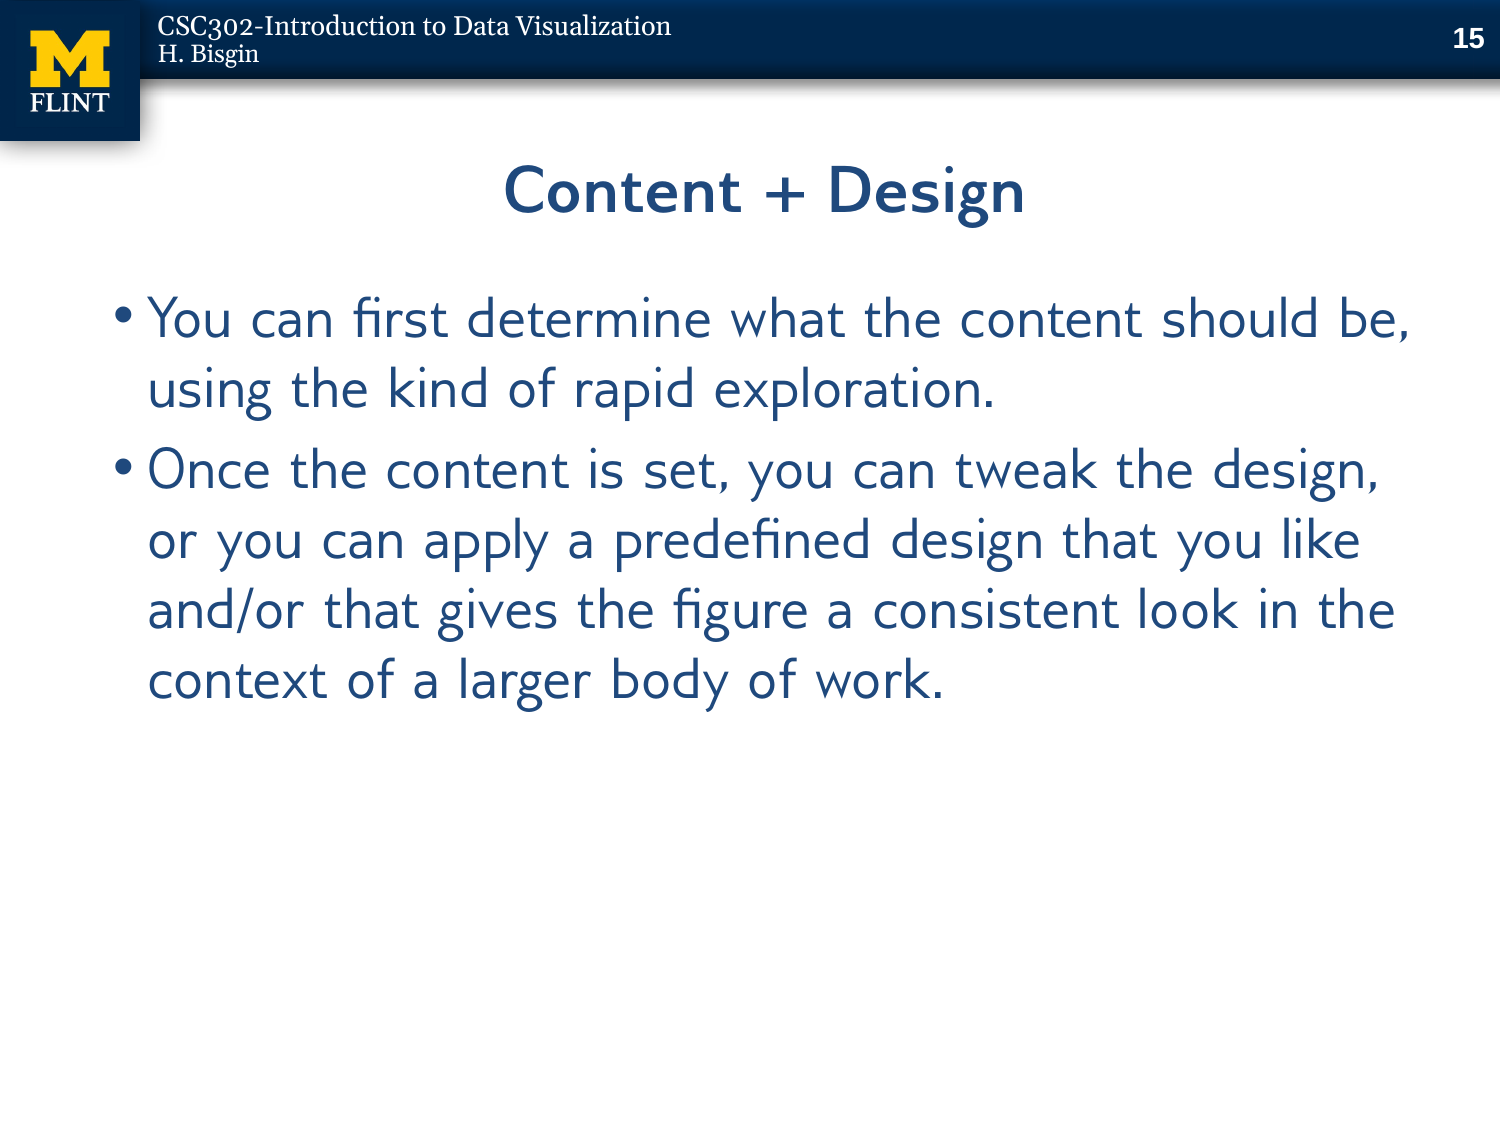

15
# Content + Design
You can first determine what the content should be, using the kind of rapid exploration.
Once the content is set, you can tweak the design, or you can apply a predefined design that you like and/or that gives the figure a consistent look in the context of a larger body of work.